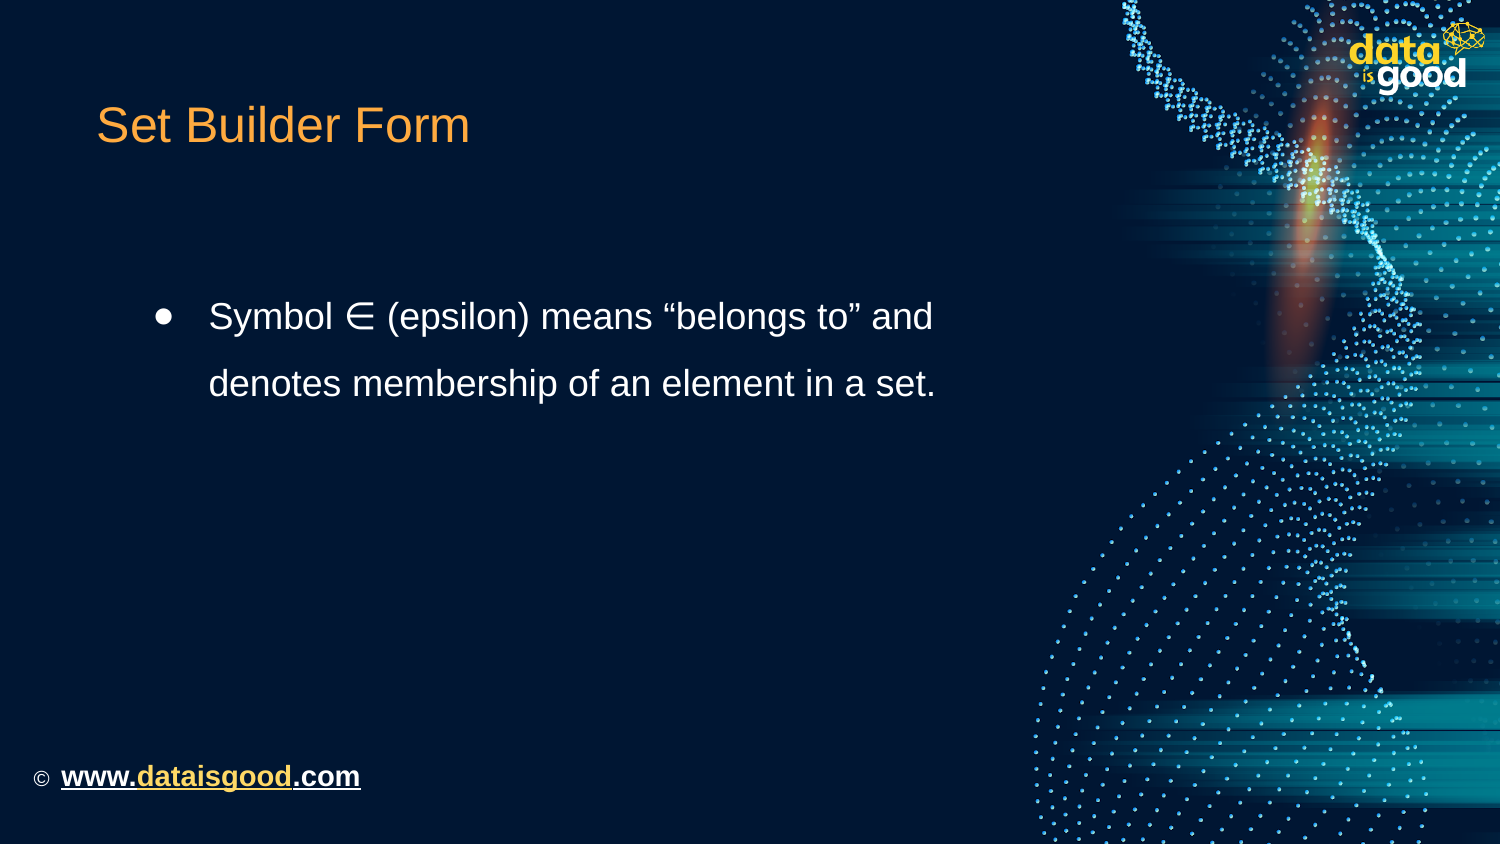

# Set Builder Form
Symbol ∈ (epsilon) means “belongs to” and denotes membership of an element in a set.